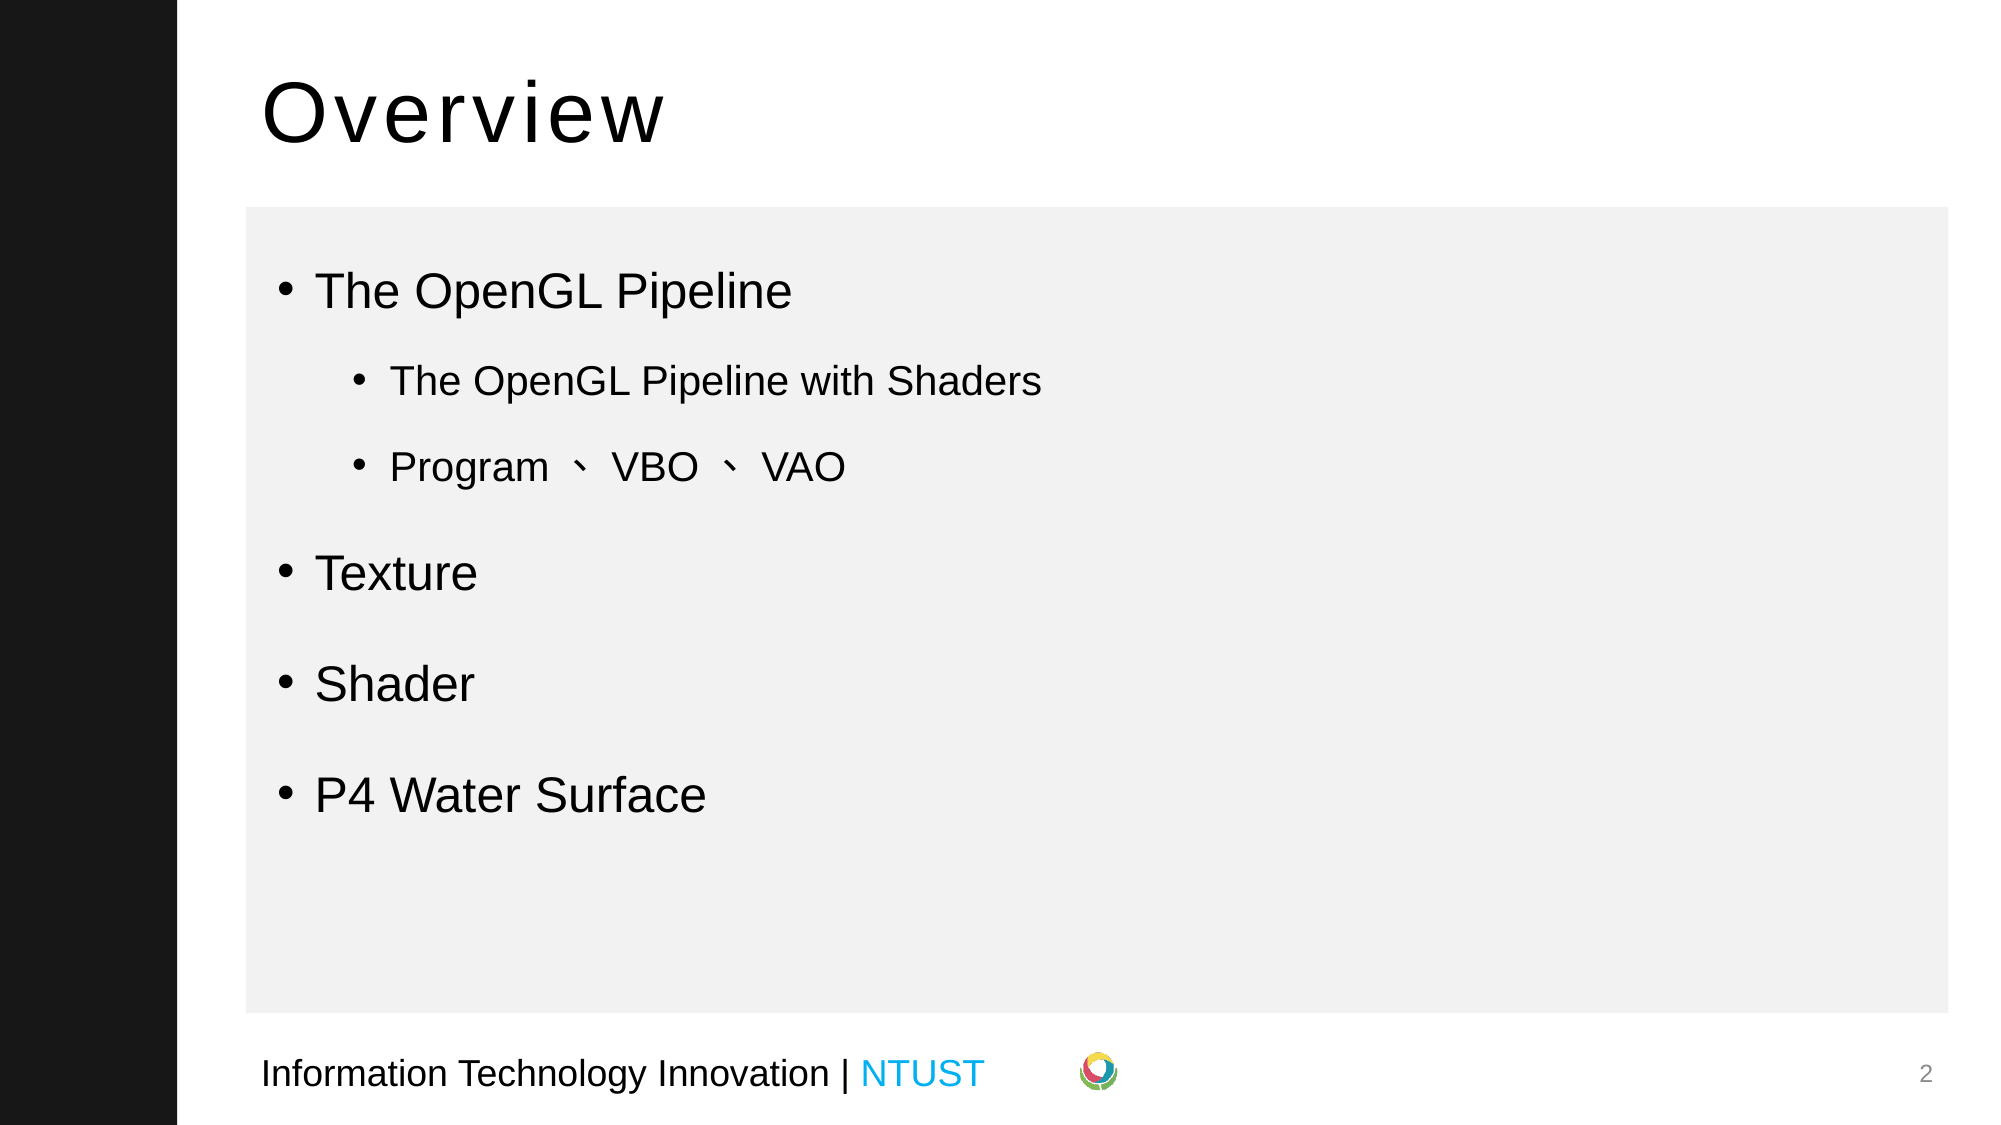

# Overview
The OpenGL Pipeline
The OpenGL Pipeline with Shaders
Program、VBO、VAO
Texture
Shader
P4 Water Surface